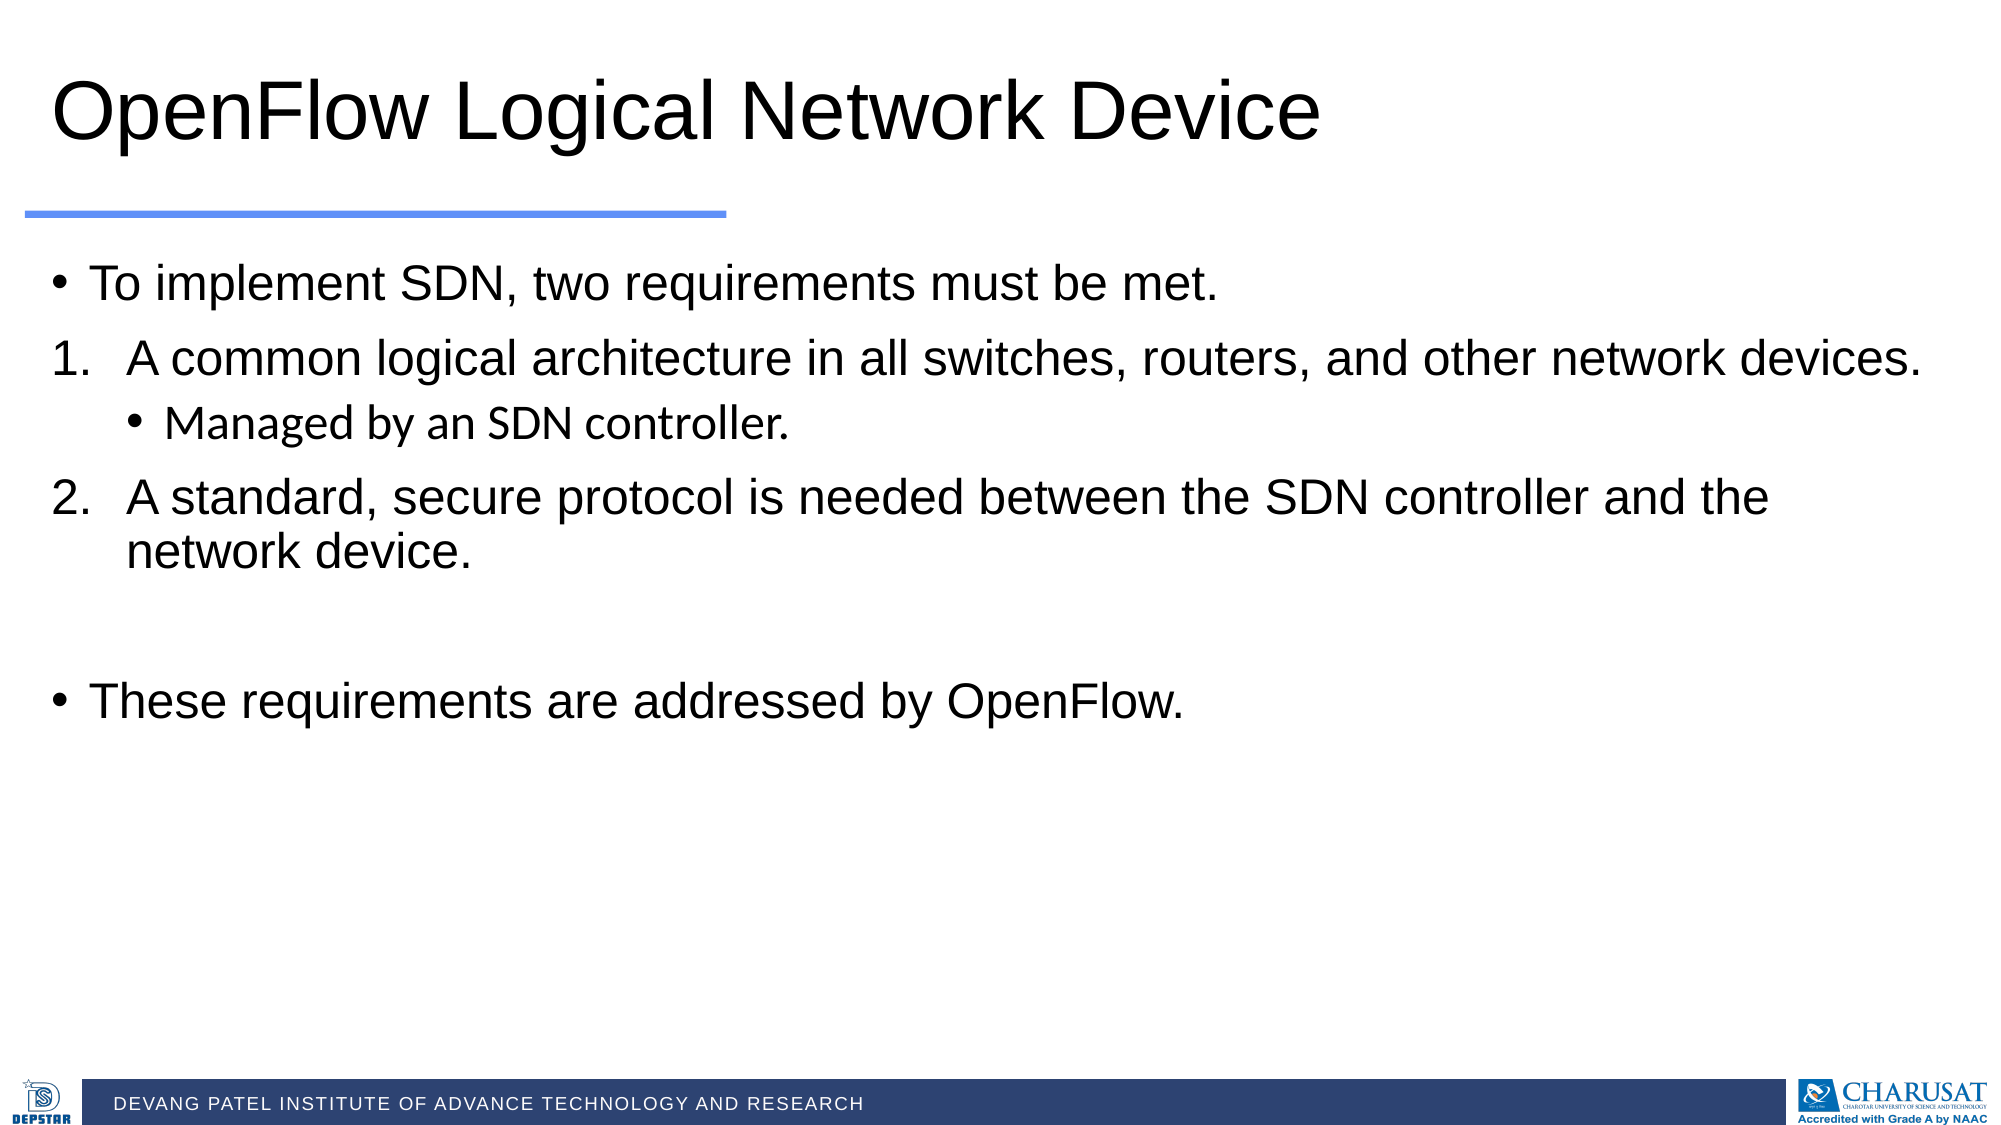

OpenFlow Logical Network Device
To implement SDN, two requirements must be met.
A common logical architecture in all switches, routers, and other network devices.
Managed by an SDN controller.
A standard, secure protocol is needed between the SDN controller and the network device.

These requirements are addressed by OpenFlow.